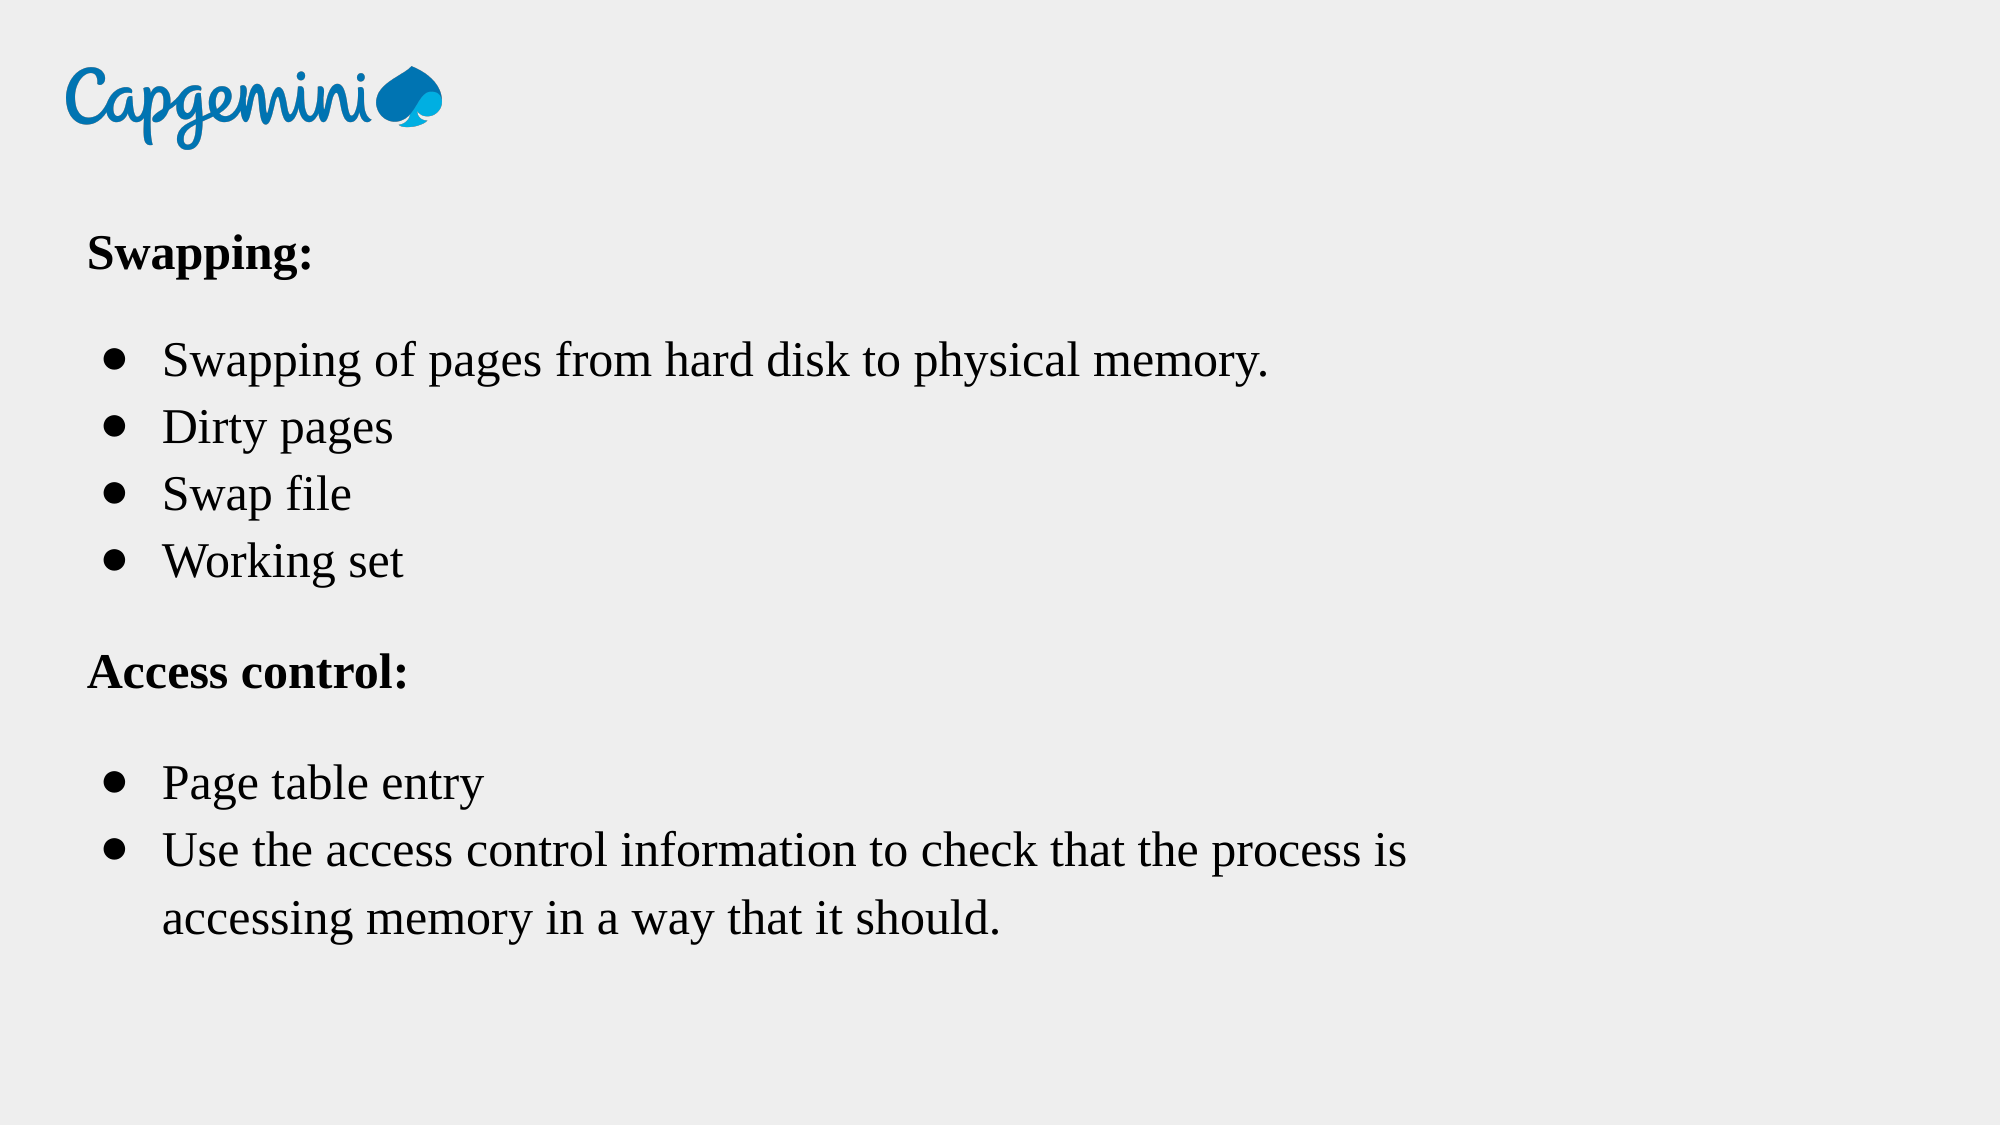

Swapping:
Swapping of pages from hard disk to physical memory.
Dirty pages
Swap file
Working set
Access control:
Page table entry
Use the access control information to check that the process is accessing memory in a way that it should.